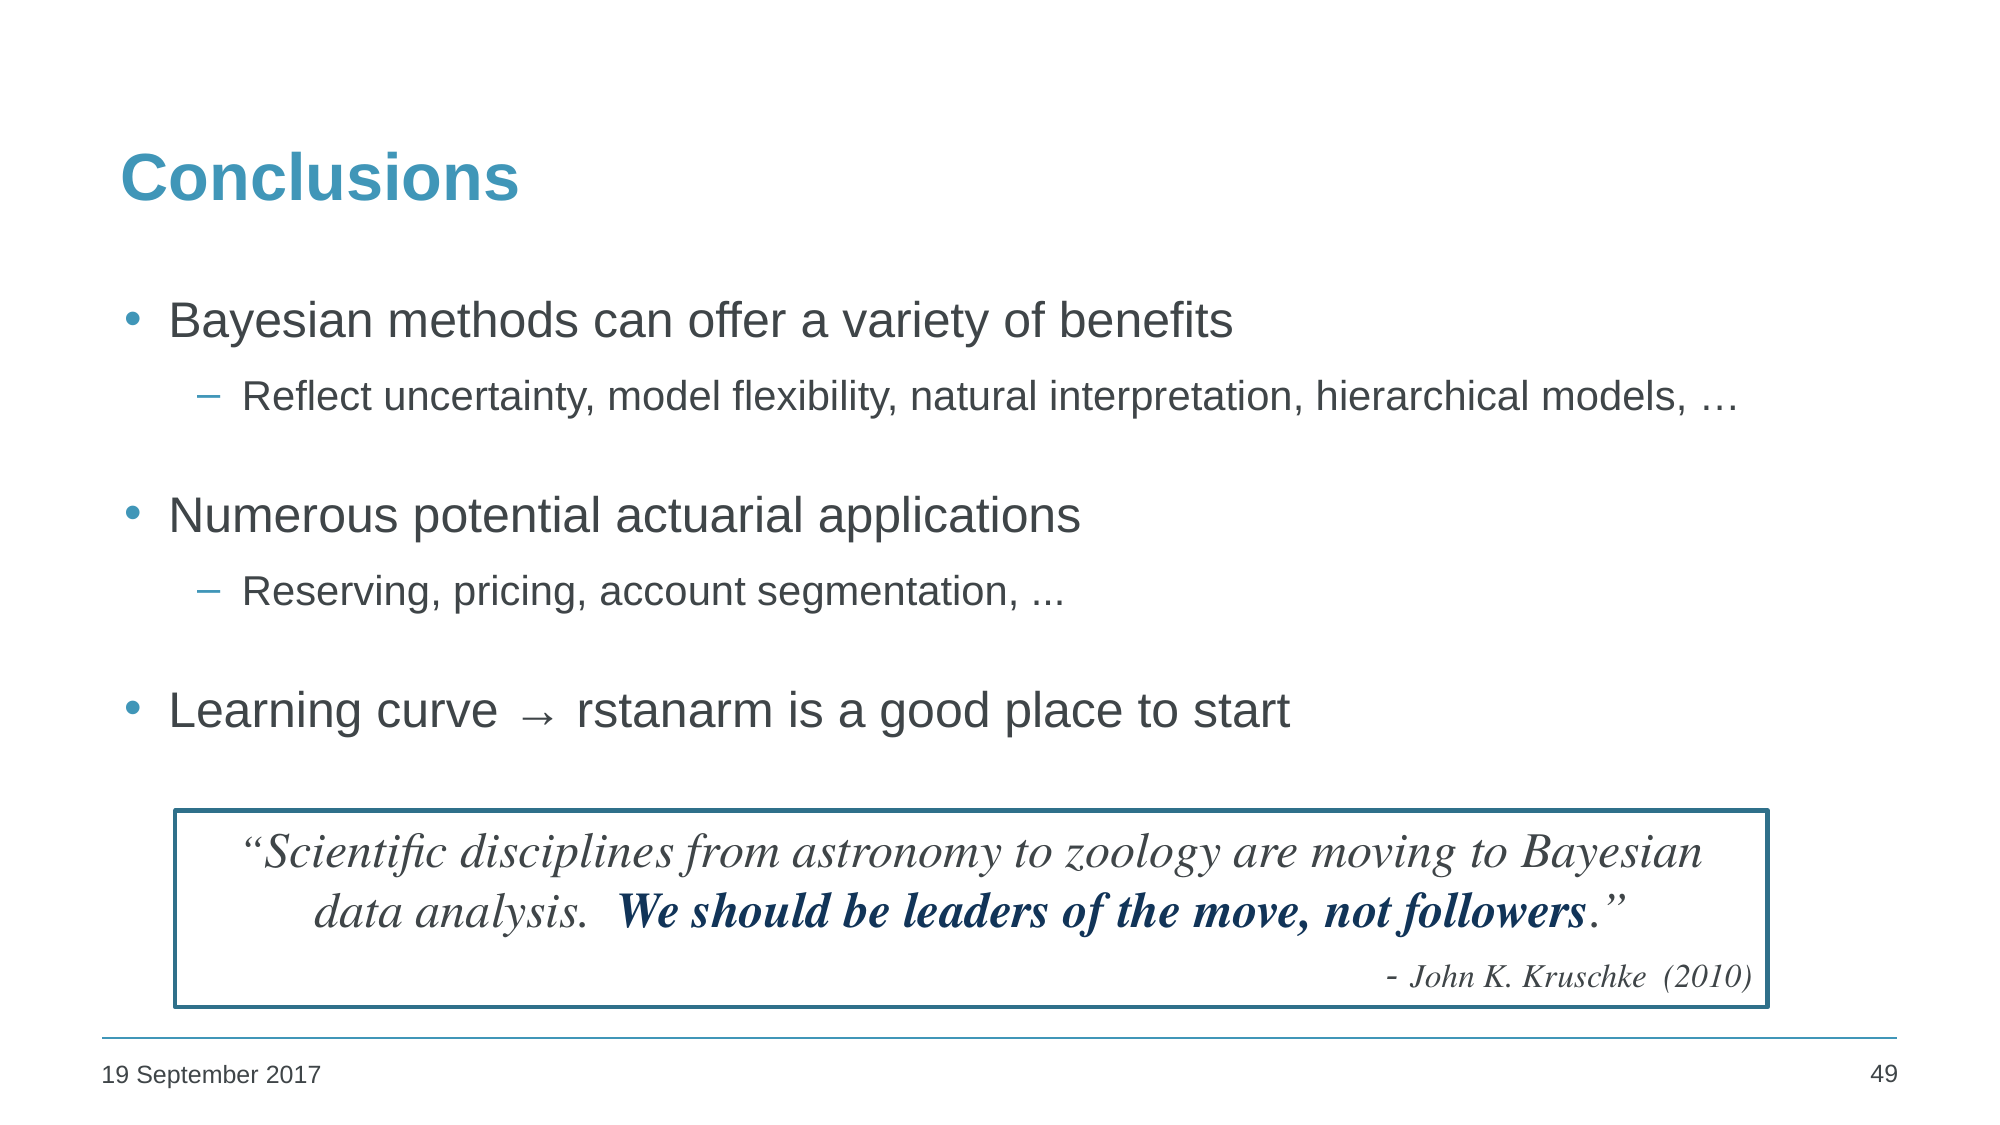

# Conclusions

Bayesian methods can offer a variety of benefits
Reflect uncertainty, model flexibility, natural interpretation, hierarchical models, …

Numerous potential actuarial applications
Reserving, pricing, account segmentation, ...

Learning curve → rstanarm is a good place to start

“Scientific disciplines from astronomy to zoology are moving to Bayesian data analysis.  We should be leaders of the move, not followers.”
						- John K. Kruschke  (2010)
49
19 September 2017